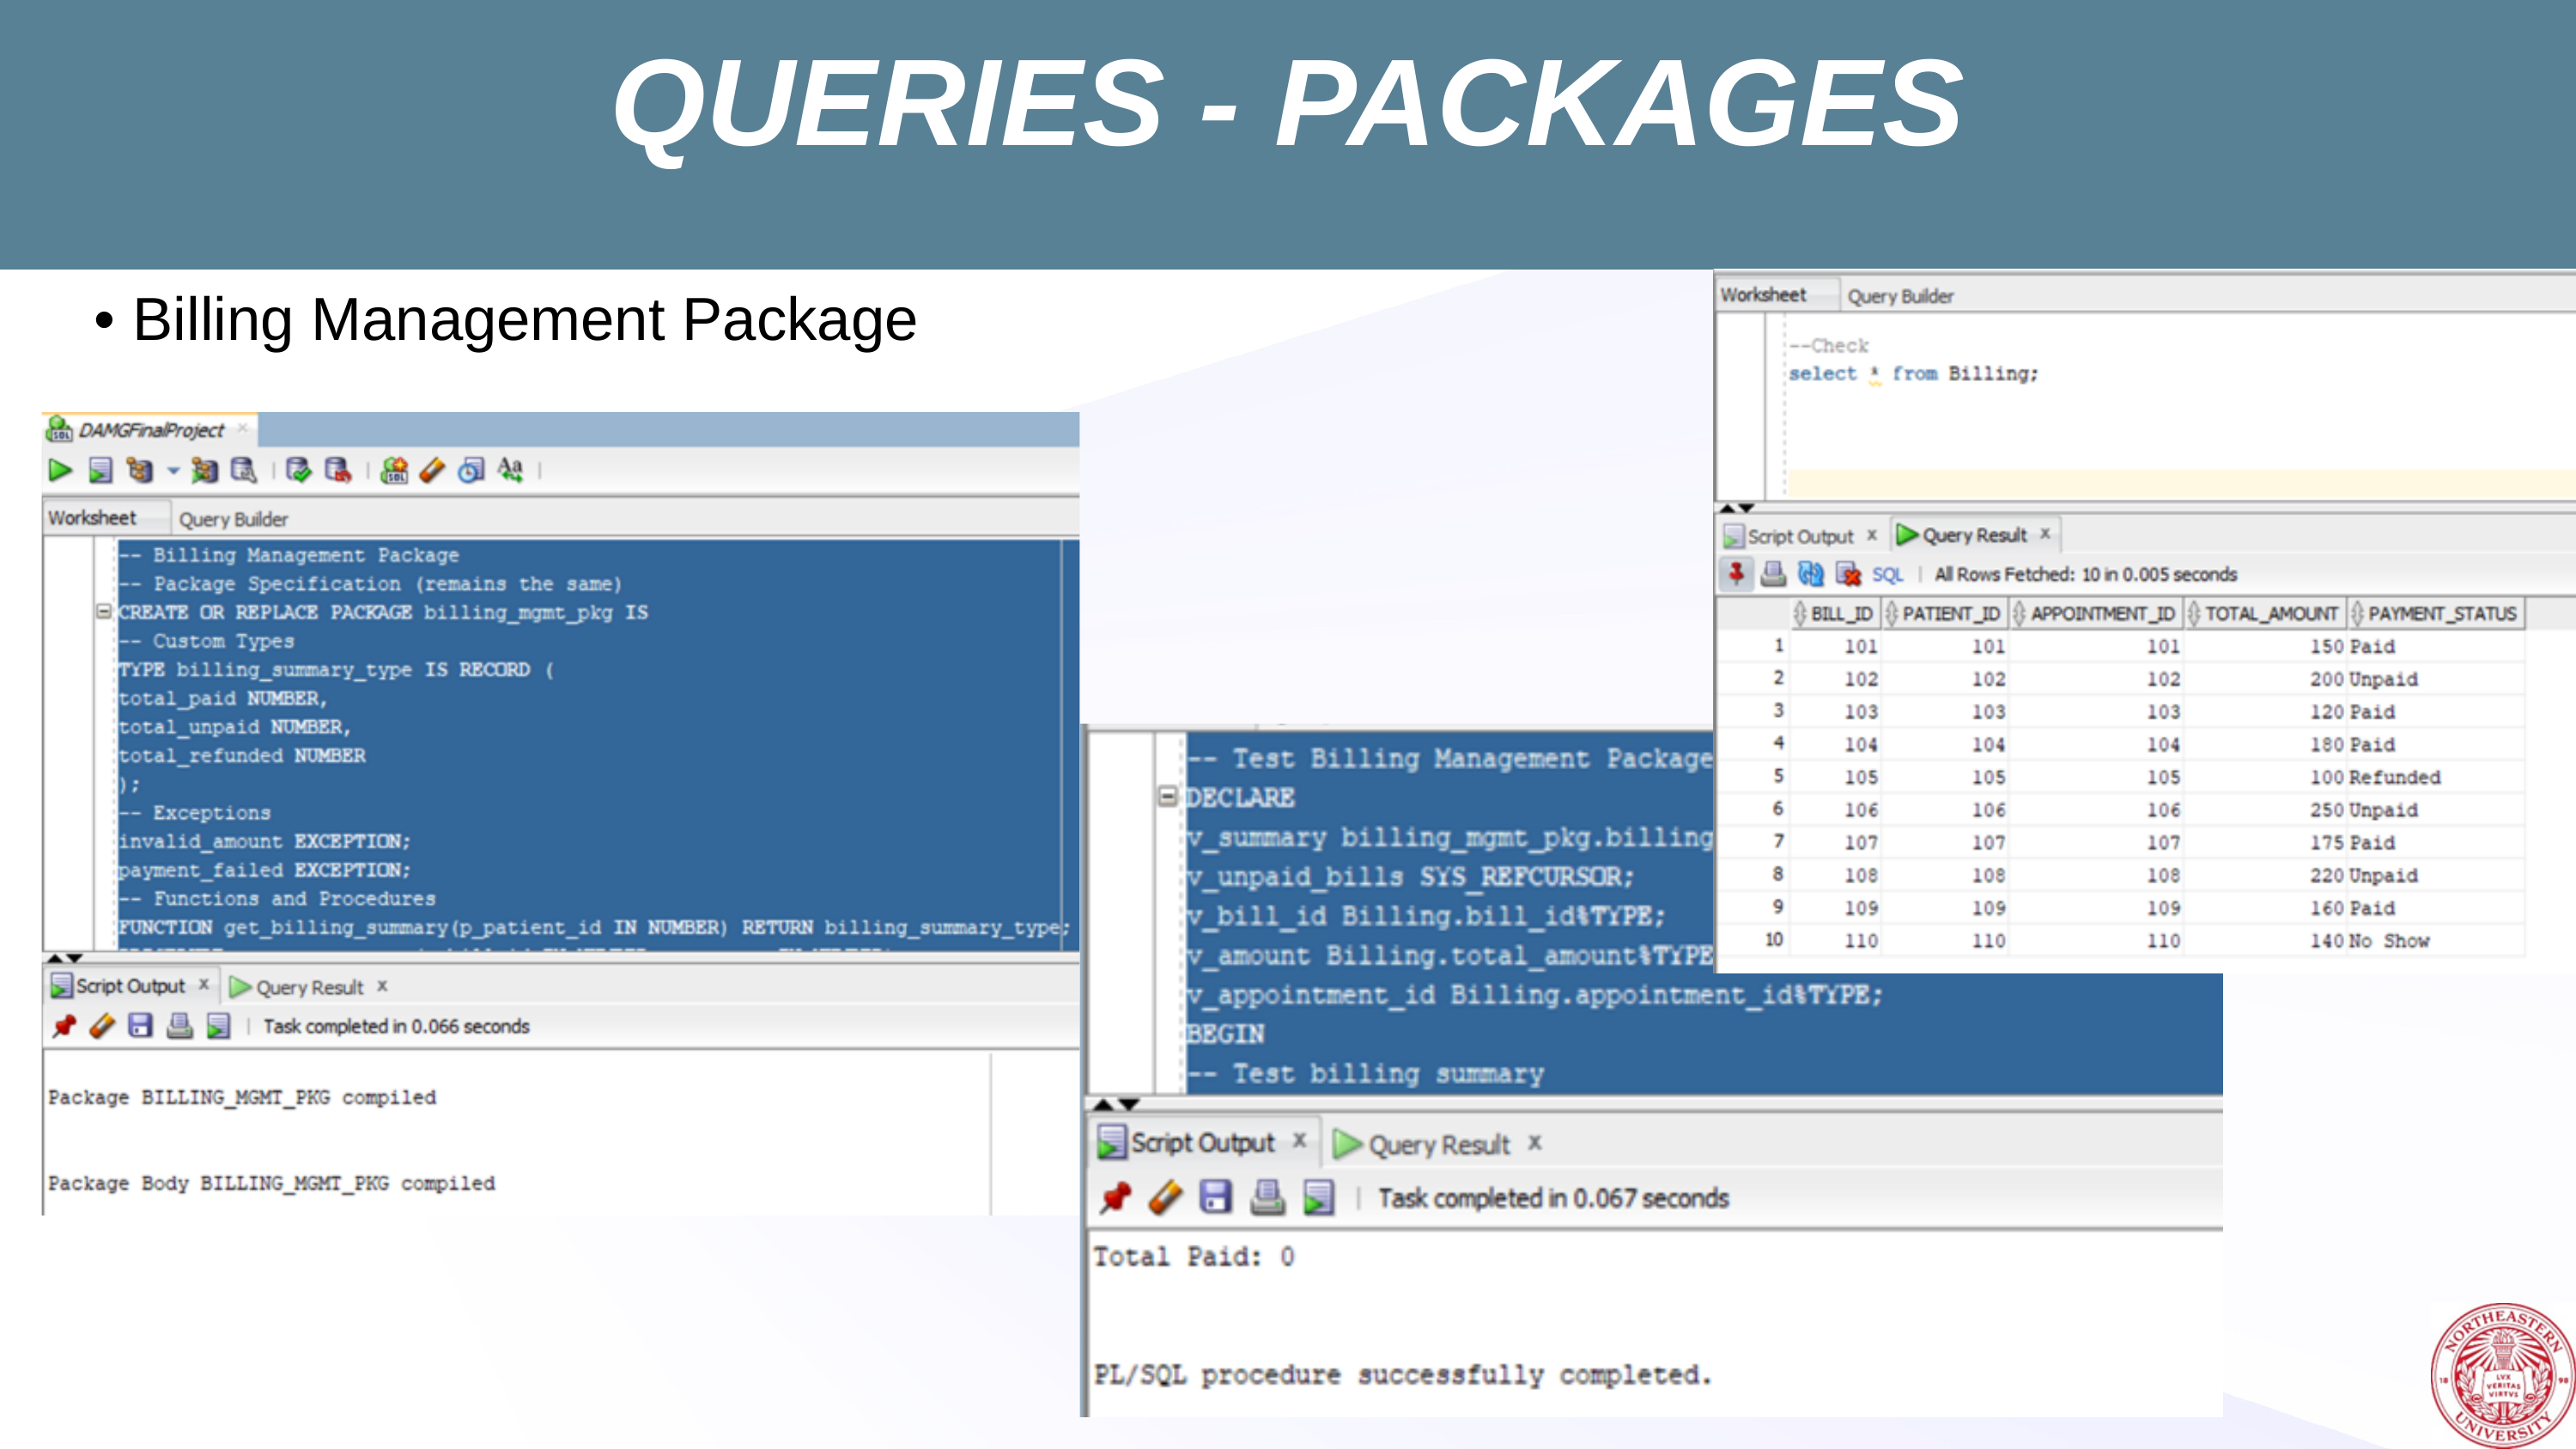

QUERIES - PACKAGES

• Billing Management Package